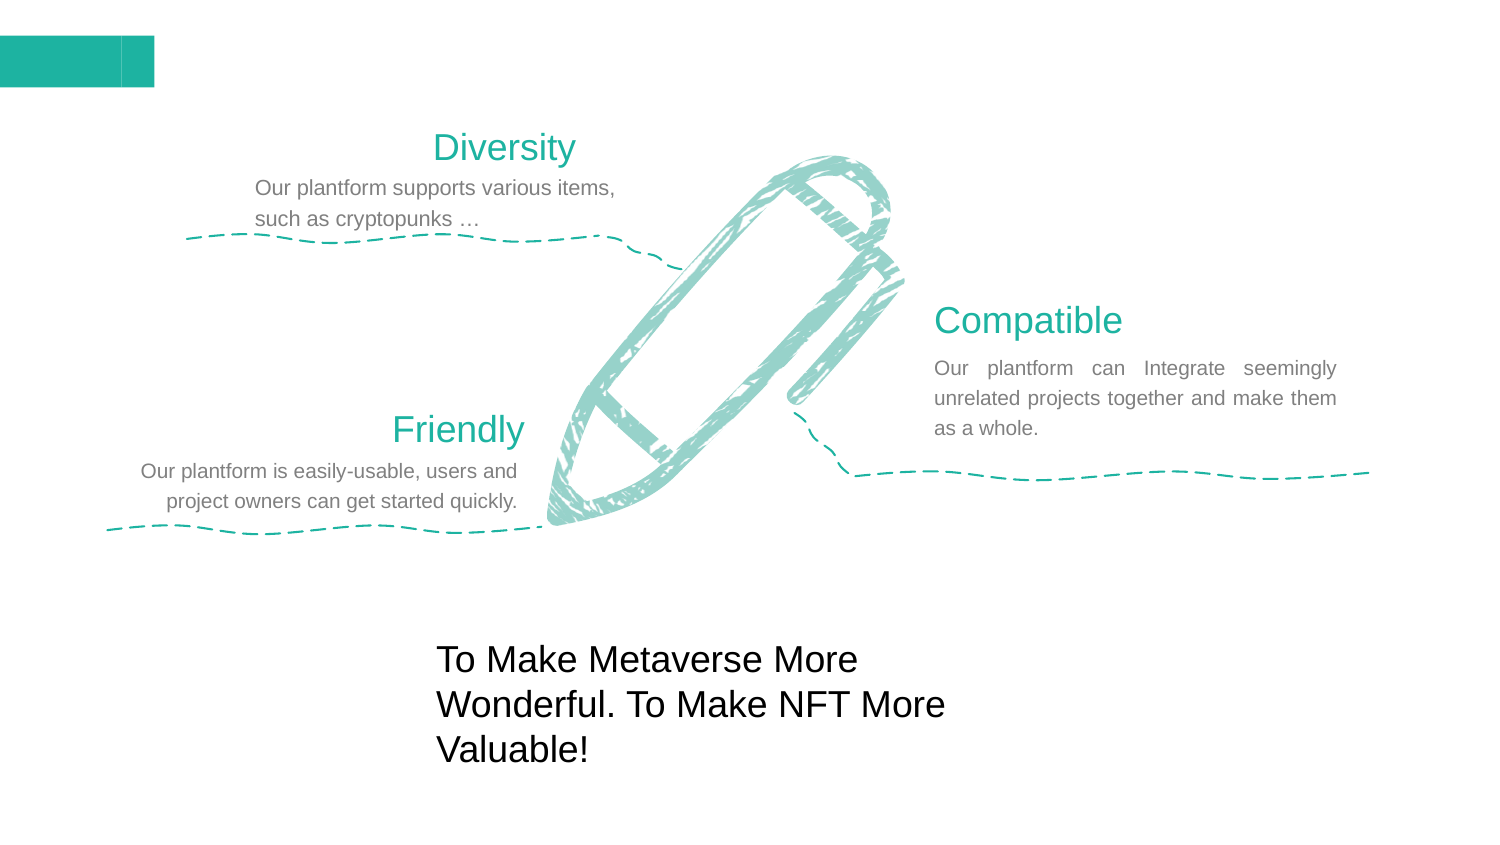

Diversity
Our plantform supports various items, such as cryptopunks …

Compatible
Our plantform can Integrate seemingly unrelated projects together and make them as a whole.

Friendly
Our plantform is easily-usable, users and project owners can get started quickly.

To Make Metaverse More Wonderful. To Make NFT More Valuable!